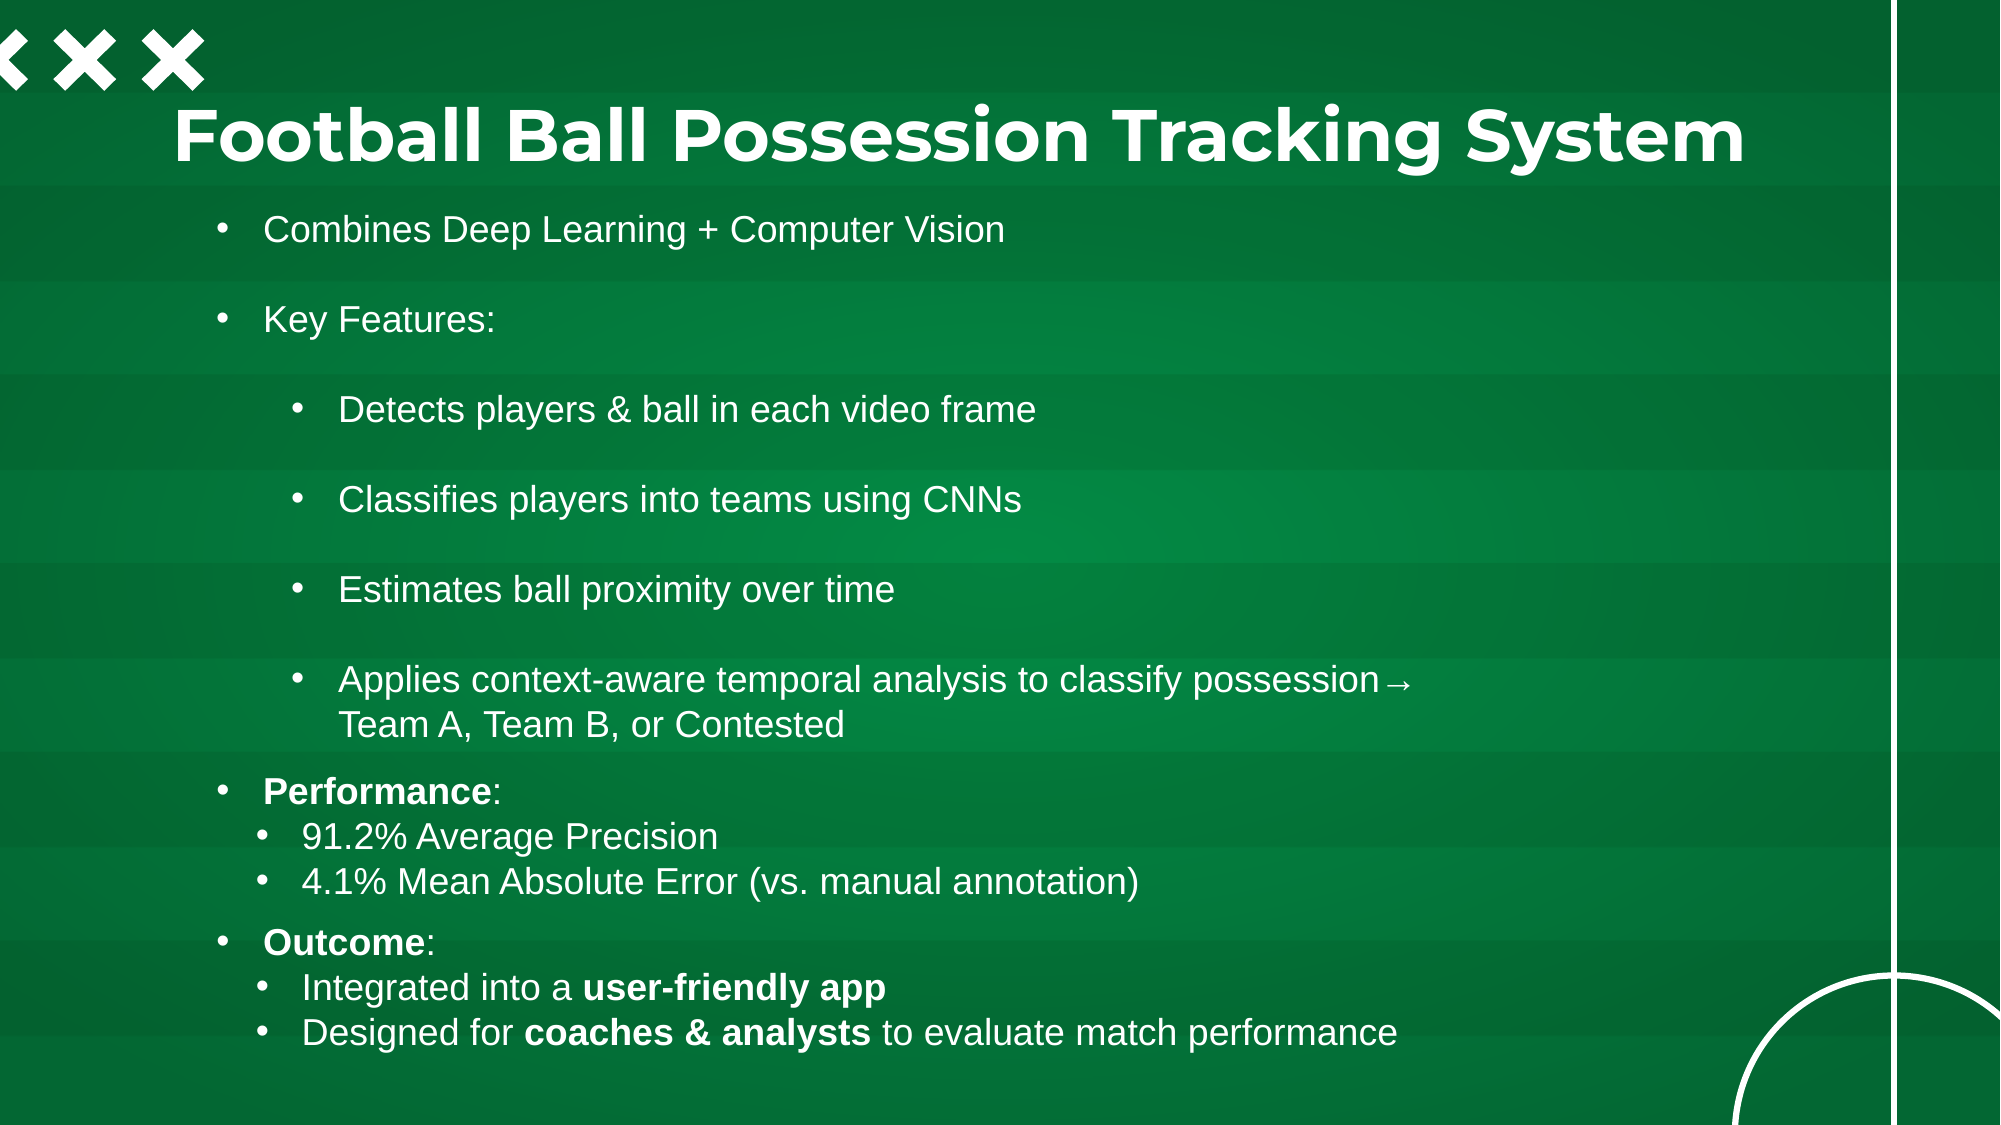

# Football Ball Possession Tracking System
Combines Deep Learning + Computer Vision

Key Features:

Detects players & ball in each video frame

Classifies players into teams using CNNs

Estimates ball proximity over time

Applies context-aware temporal analysis to classify possession→ Team A, Team B, or Contested
Performance:
 91.2% Average Precision
 4.1% Mean Absolute Error (vs. manual annotation)
Outcome:
 Integrated into a user-friendly app
 Designed for coaches & analysts to evaluate match performance